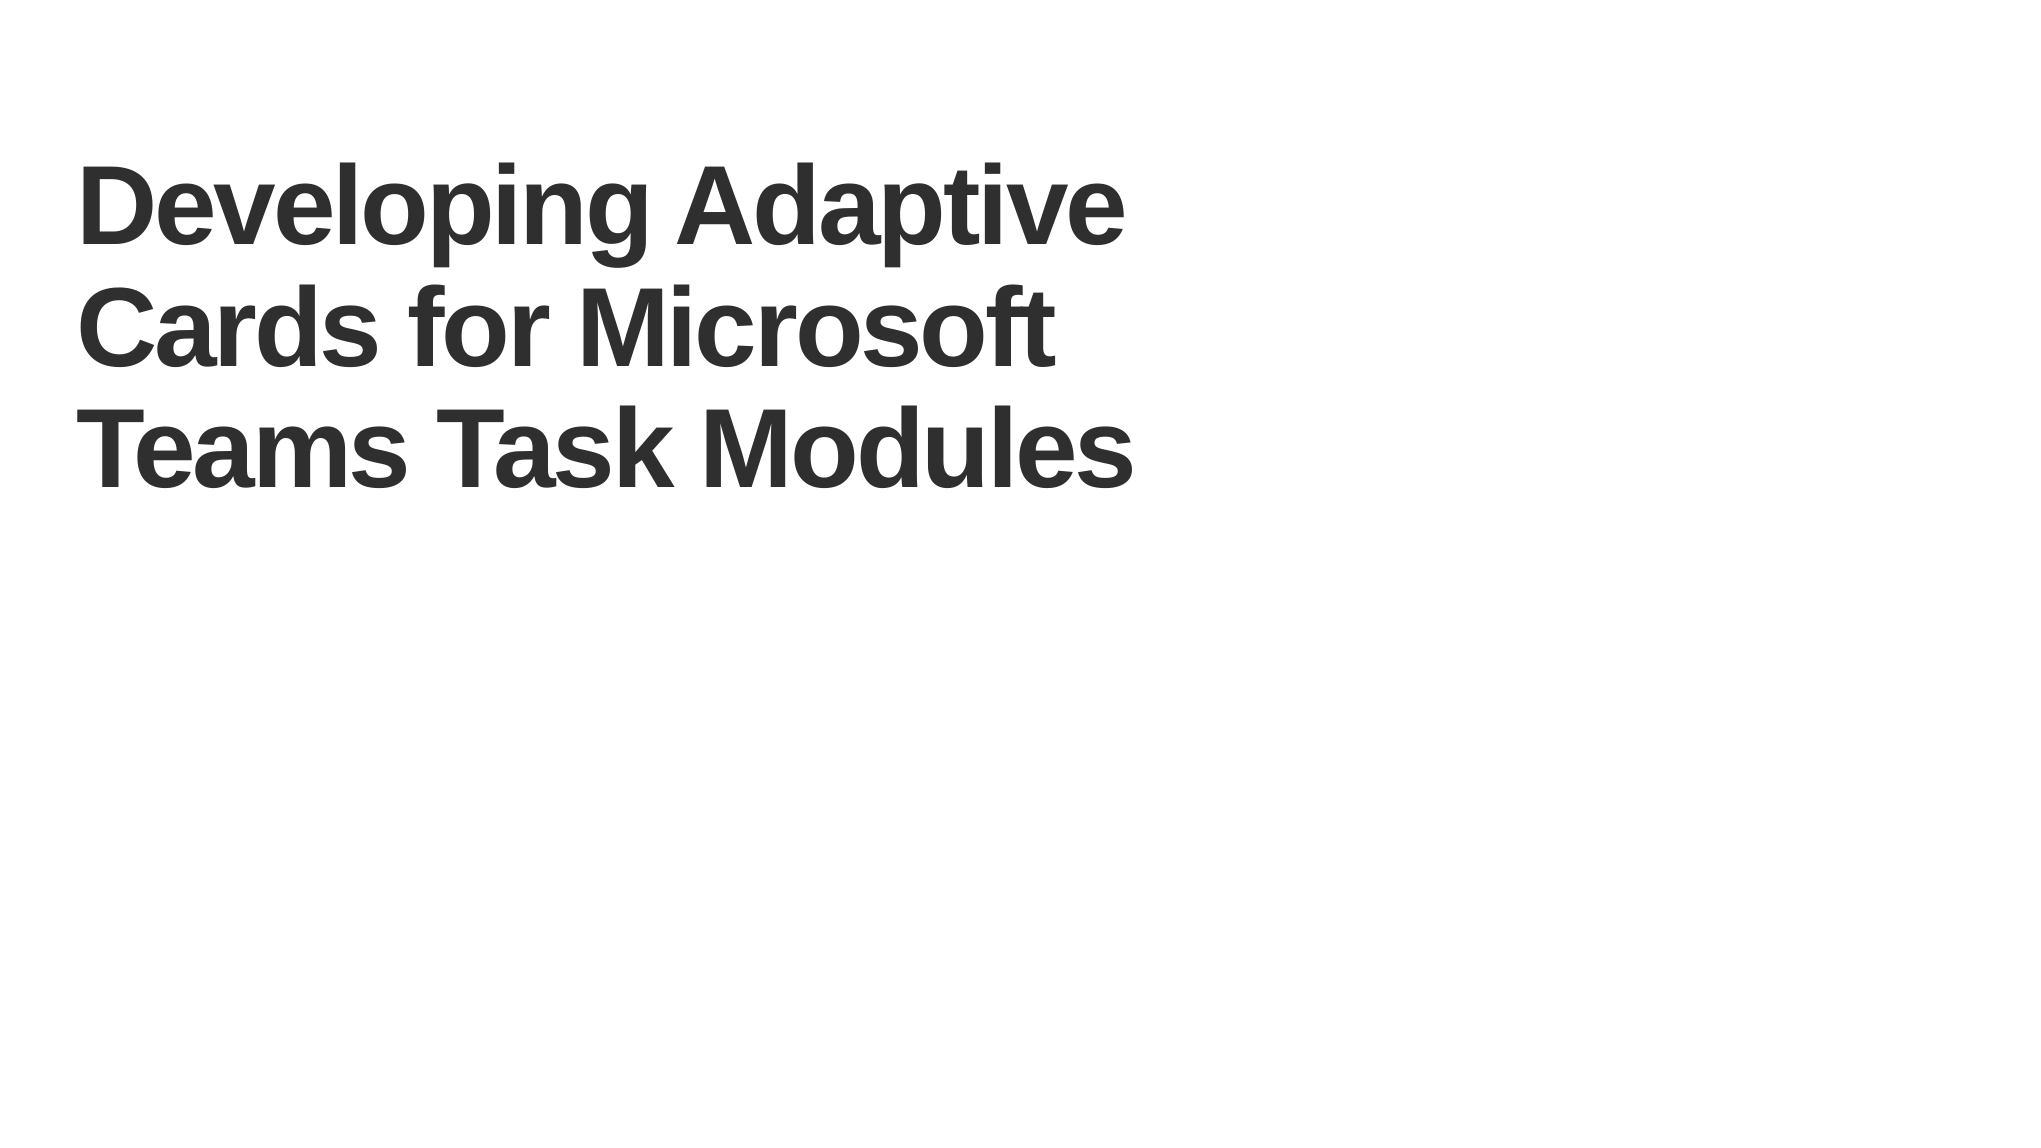

# Developing Adaptive Cards for Microsoft Teams Task Modules